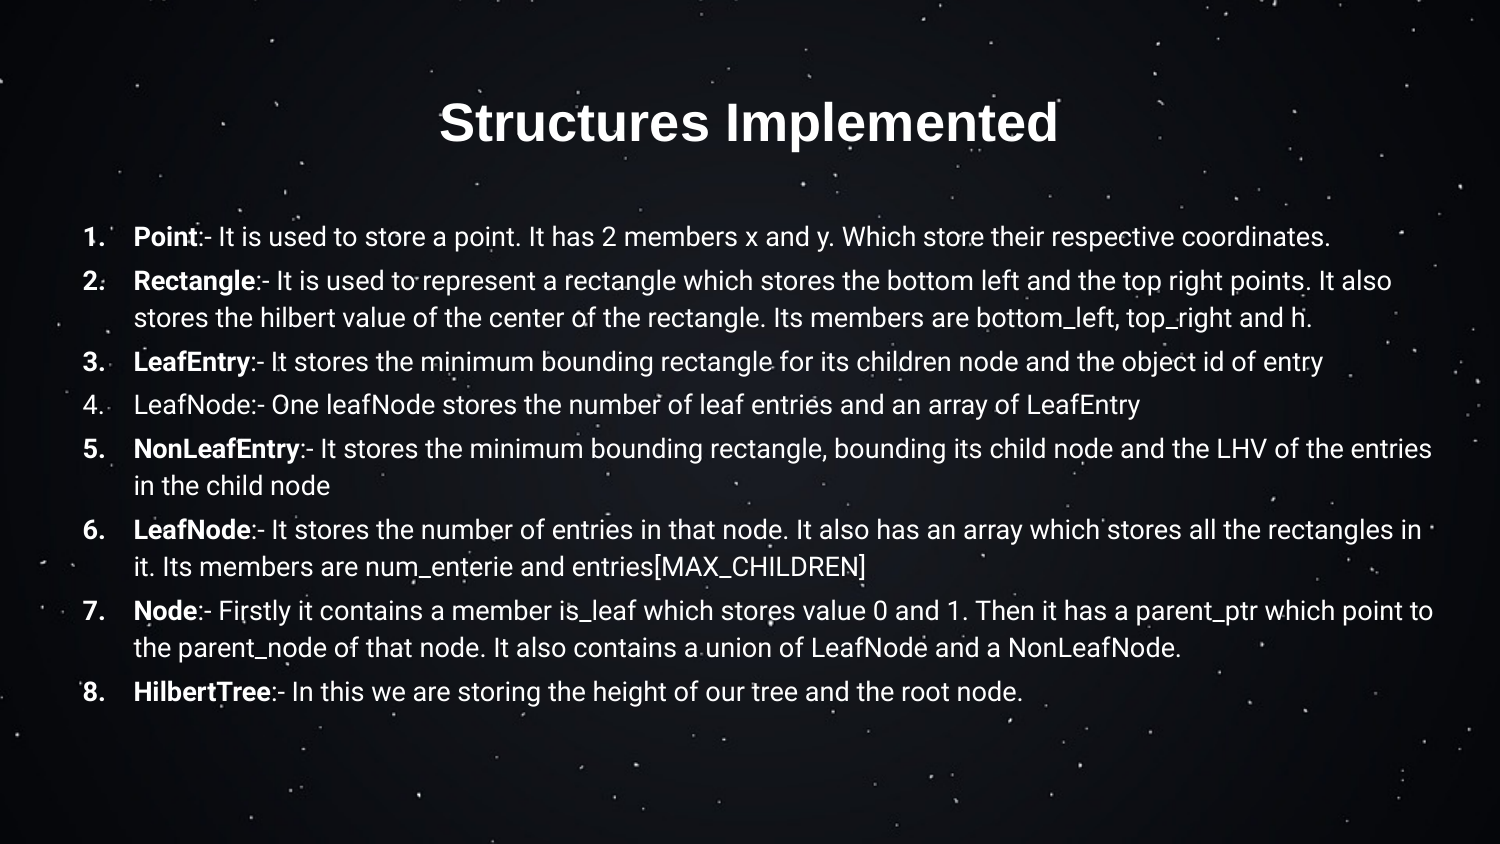

# Structures Implemented
Point:- It is used to store a point. It has 2 members x and y. Which store their respective coordinates.
Rectangle:- It is used to represent a rectangle which stores the bottom left and the top right points. It also stores the hilbert value of the center of the rectangle. Its members are bottom_left, top_right and h.
LeafEntry:- It stores the minimum bounding rectangle for its children node and the object id of entry
LeafNode:- One leafNode stores the number of leaf entries and an array of LeafEntry
NonLeafEntry:- It stores the minimum bounding rectangle, bounding its child node and the LHV of the entries in the child node
LeafNode:- It stores the number of entries in that node. It also has an array which stores all the rectangles in it. Its members are num_enterie and entries[MAX_CHILDREN]
Node:- Firstly it contains a member is_leaf which stores value 0 and 1. Then it has a parent_ptr which point to the parent_node of that node. It also contains a union of LeafNode and a NonLeafNode.
HilbertTree:- In this we are storing the height of our tree and the root node.